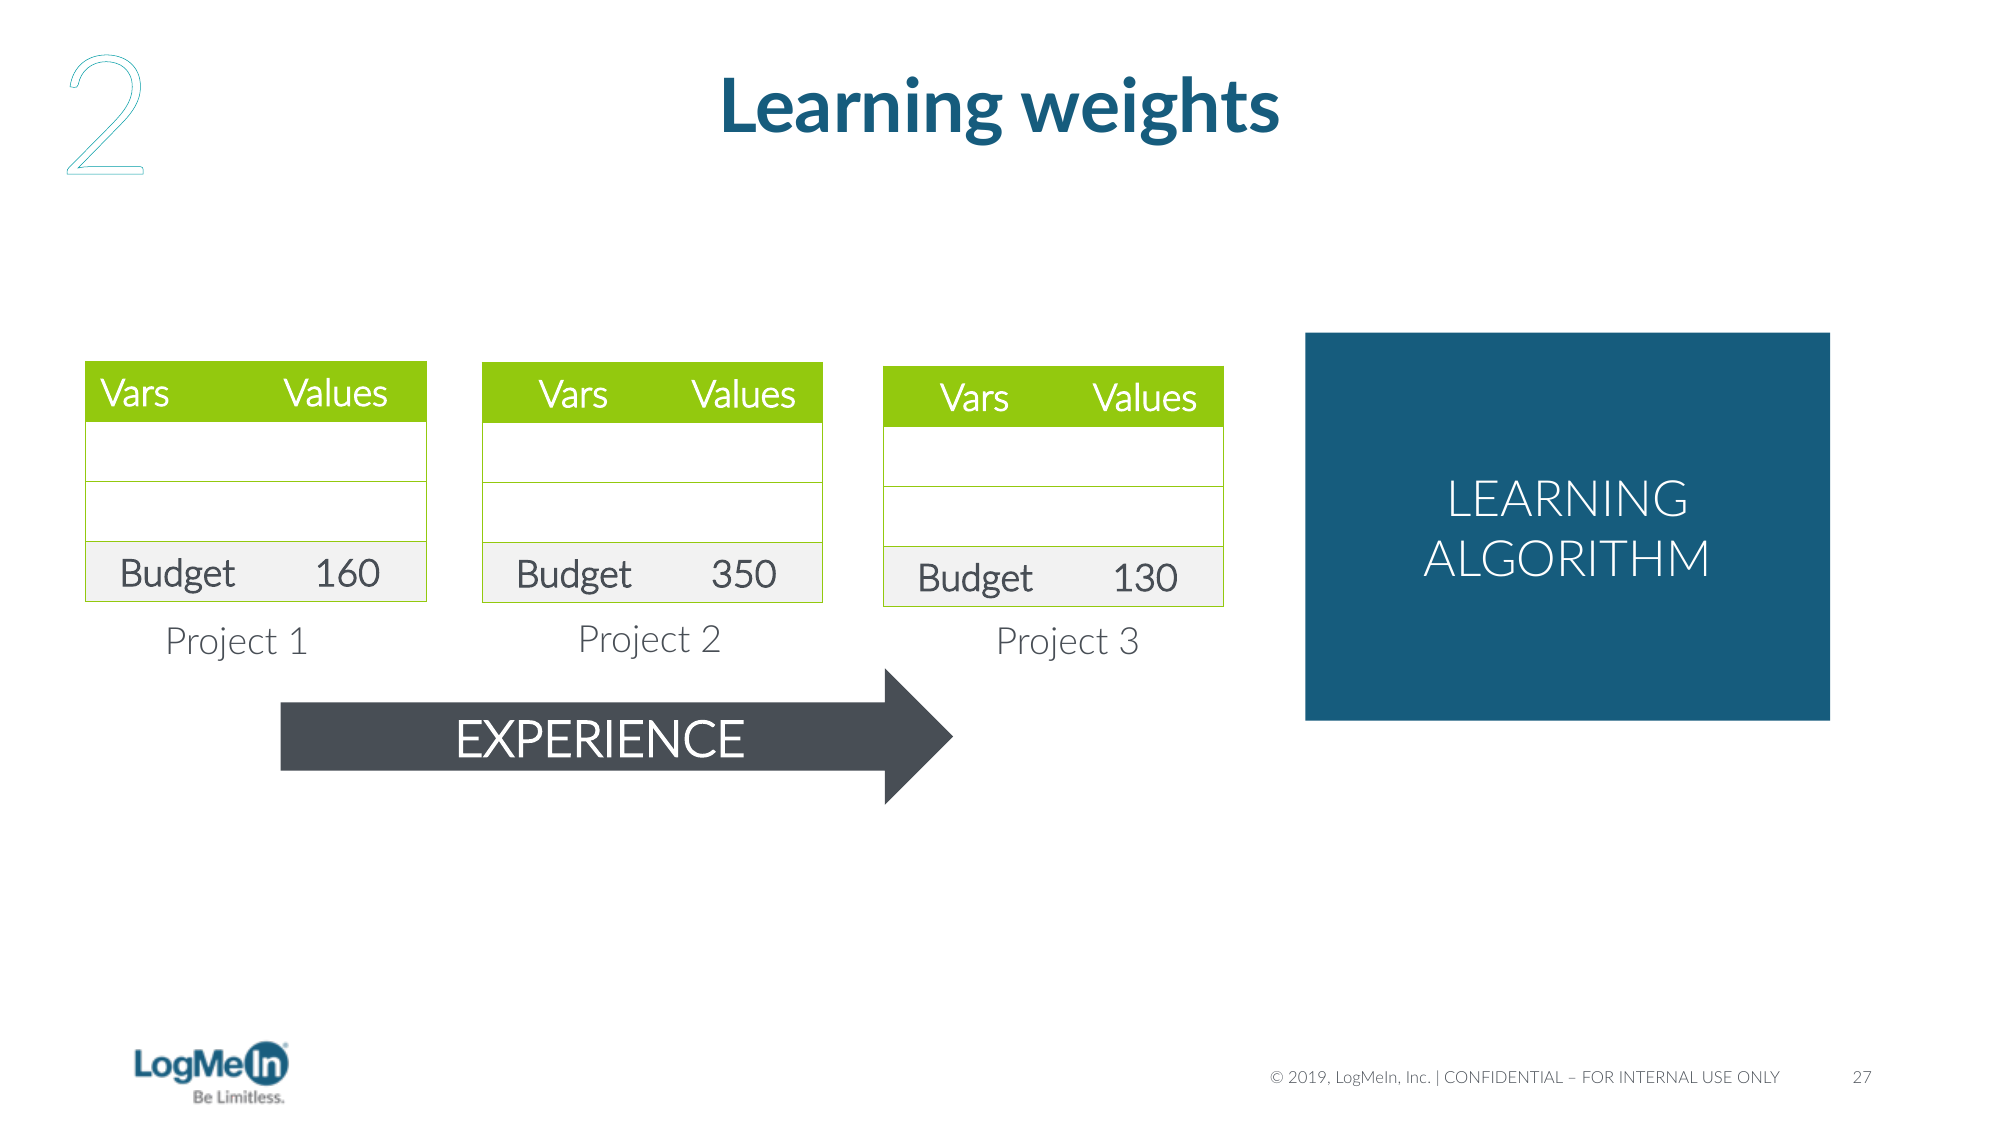

2
# Learning weights
LEARNING ALGORITHM
| Vars | Values |
| --- | --- |
|  |  |
|  |  |
| Budget | 160 |
| Vars | Values |
| --- | --- |
|  |  |
|  |  |
| Budget | 350 |
| Vars | Values |
| --- | --- |
|  |  |
|  |  |
| Budget | 130 |
Project 2
Project 1
Project 3
EXPERIENCE